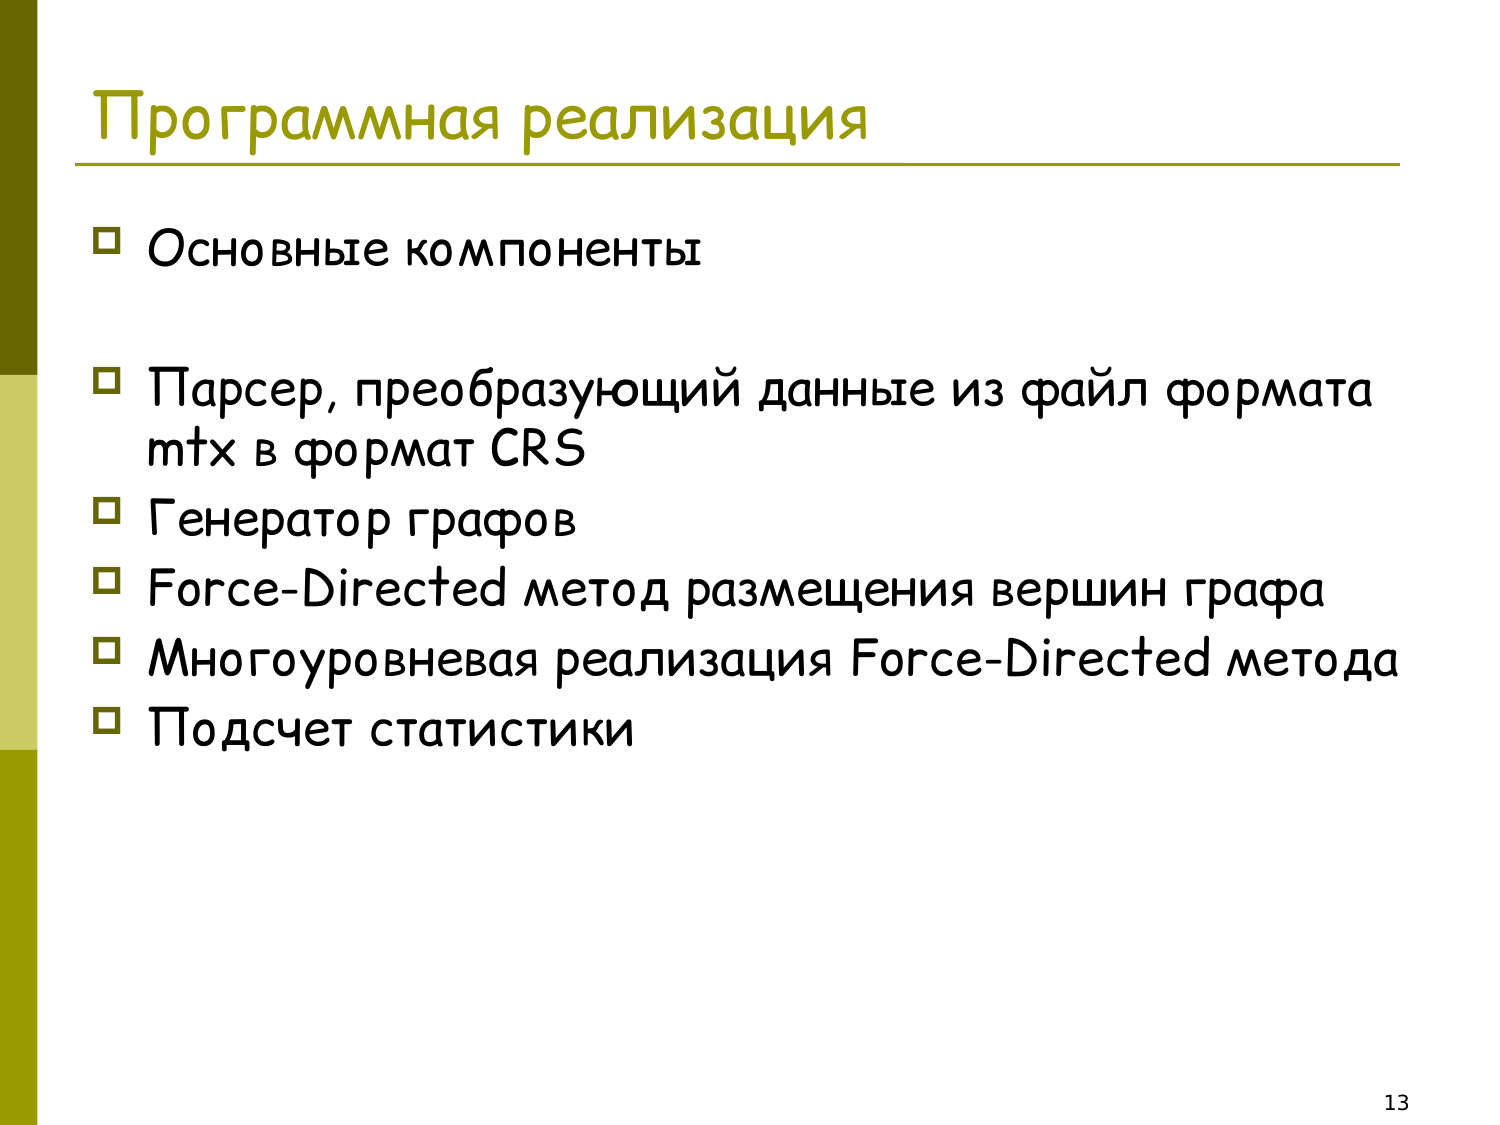

# Программная реализация
Основные компоненты

Парсер, преобразующий данные из файл формата mtx в формат CRS
Генератор графов
Force-Directed метод размещения вершин графа
Многоуровневая реализация Force-Directed метода
Подсчет статистики

13